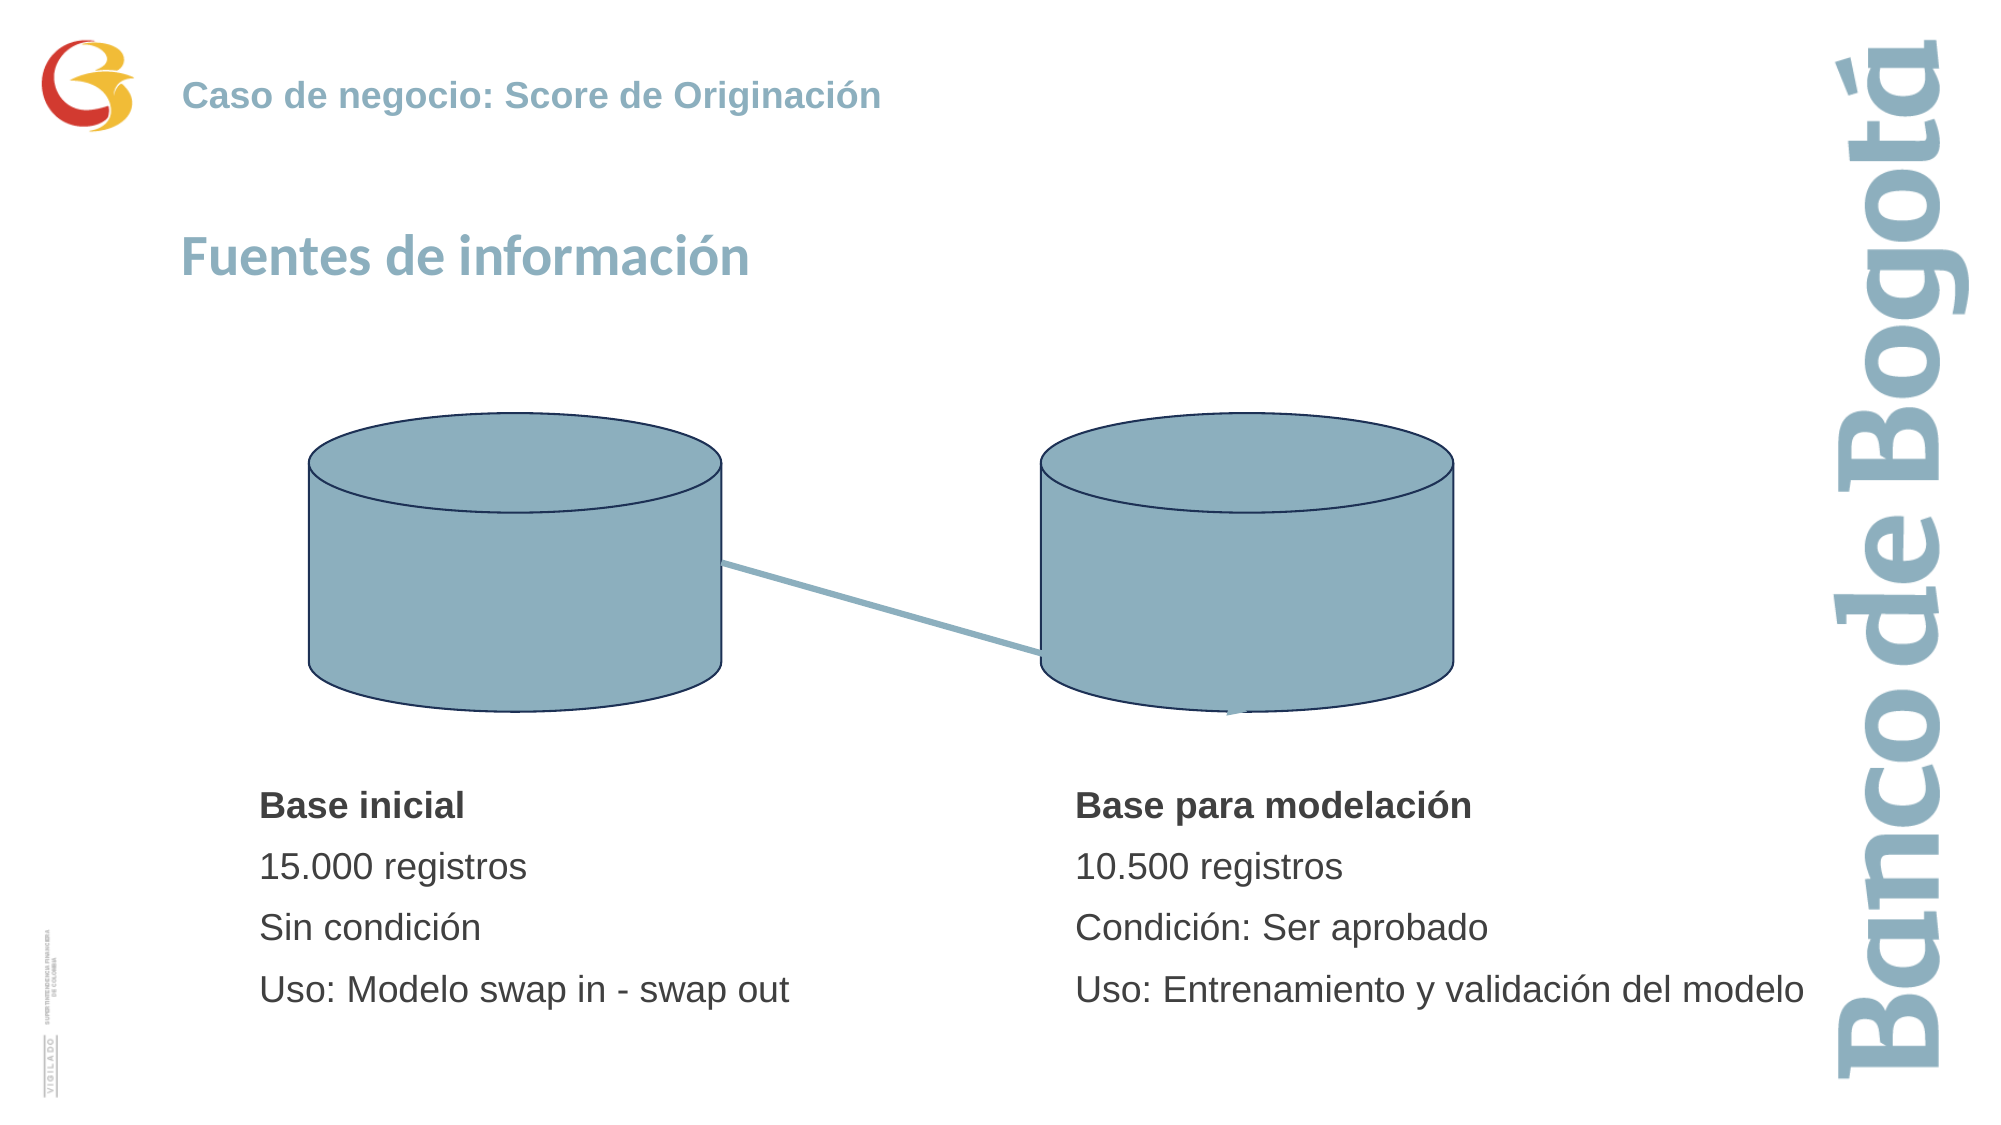

Caso de negocio: Score de Originación

Fuentes de información

Base inicial
15.000 registros
Sin condición
Uso: Modelo swap in - swap out
Base para modelación
10.500 registros
Condición: Ser aprobado
Uso: Entrenamiento y validación del modelo